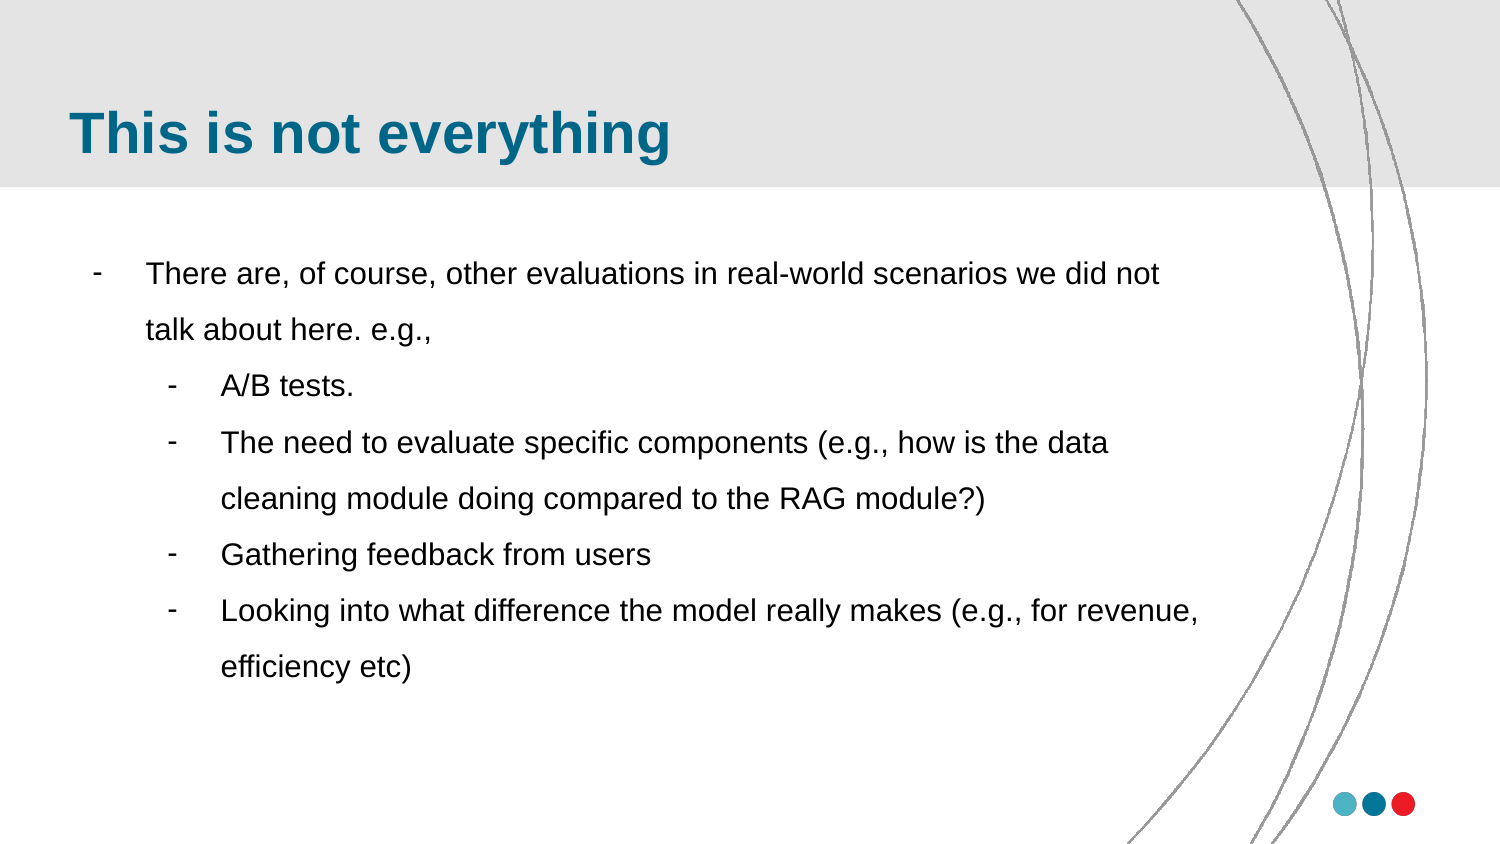

# This is not everything
There are, of course, other evaluations in real-world scenarios we did not talk about here. e.g.,
A/B tests.
The need to evaluate specific components (e.g., how is the data cleaning module doing compared to the RAG module?)
Gathering feedback from users
Looking into what difference the model really makes (e.g., for revenue, efficiency etc)